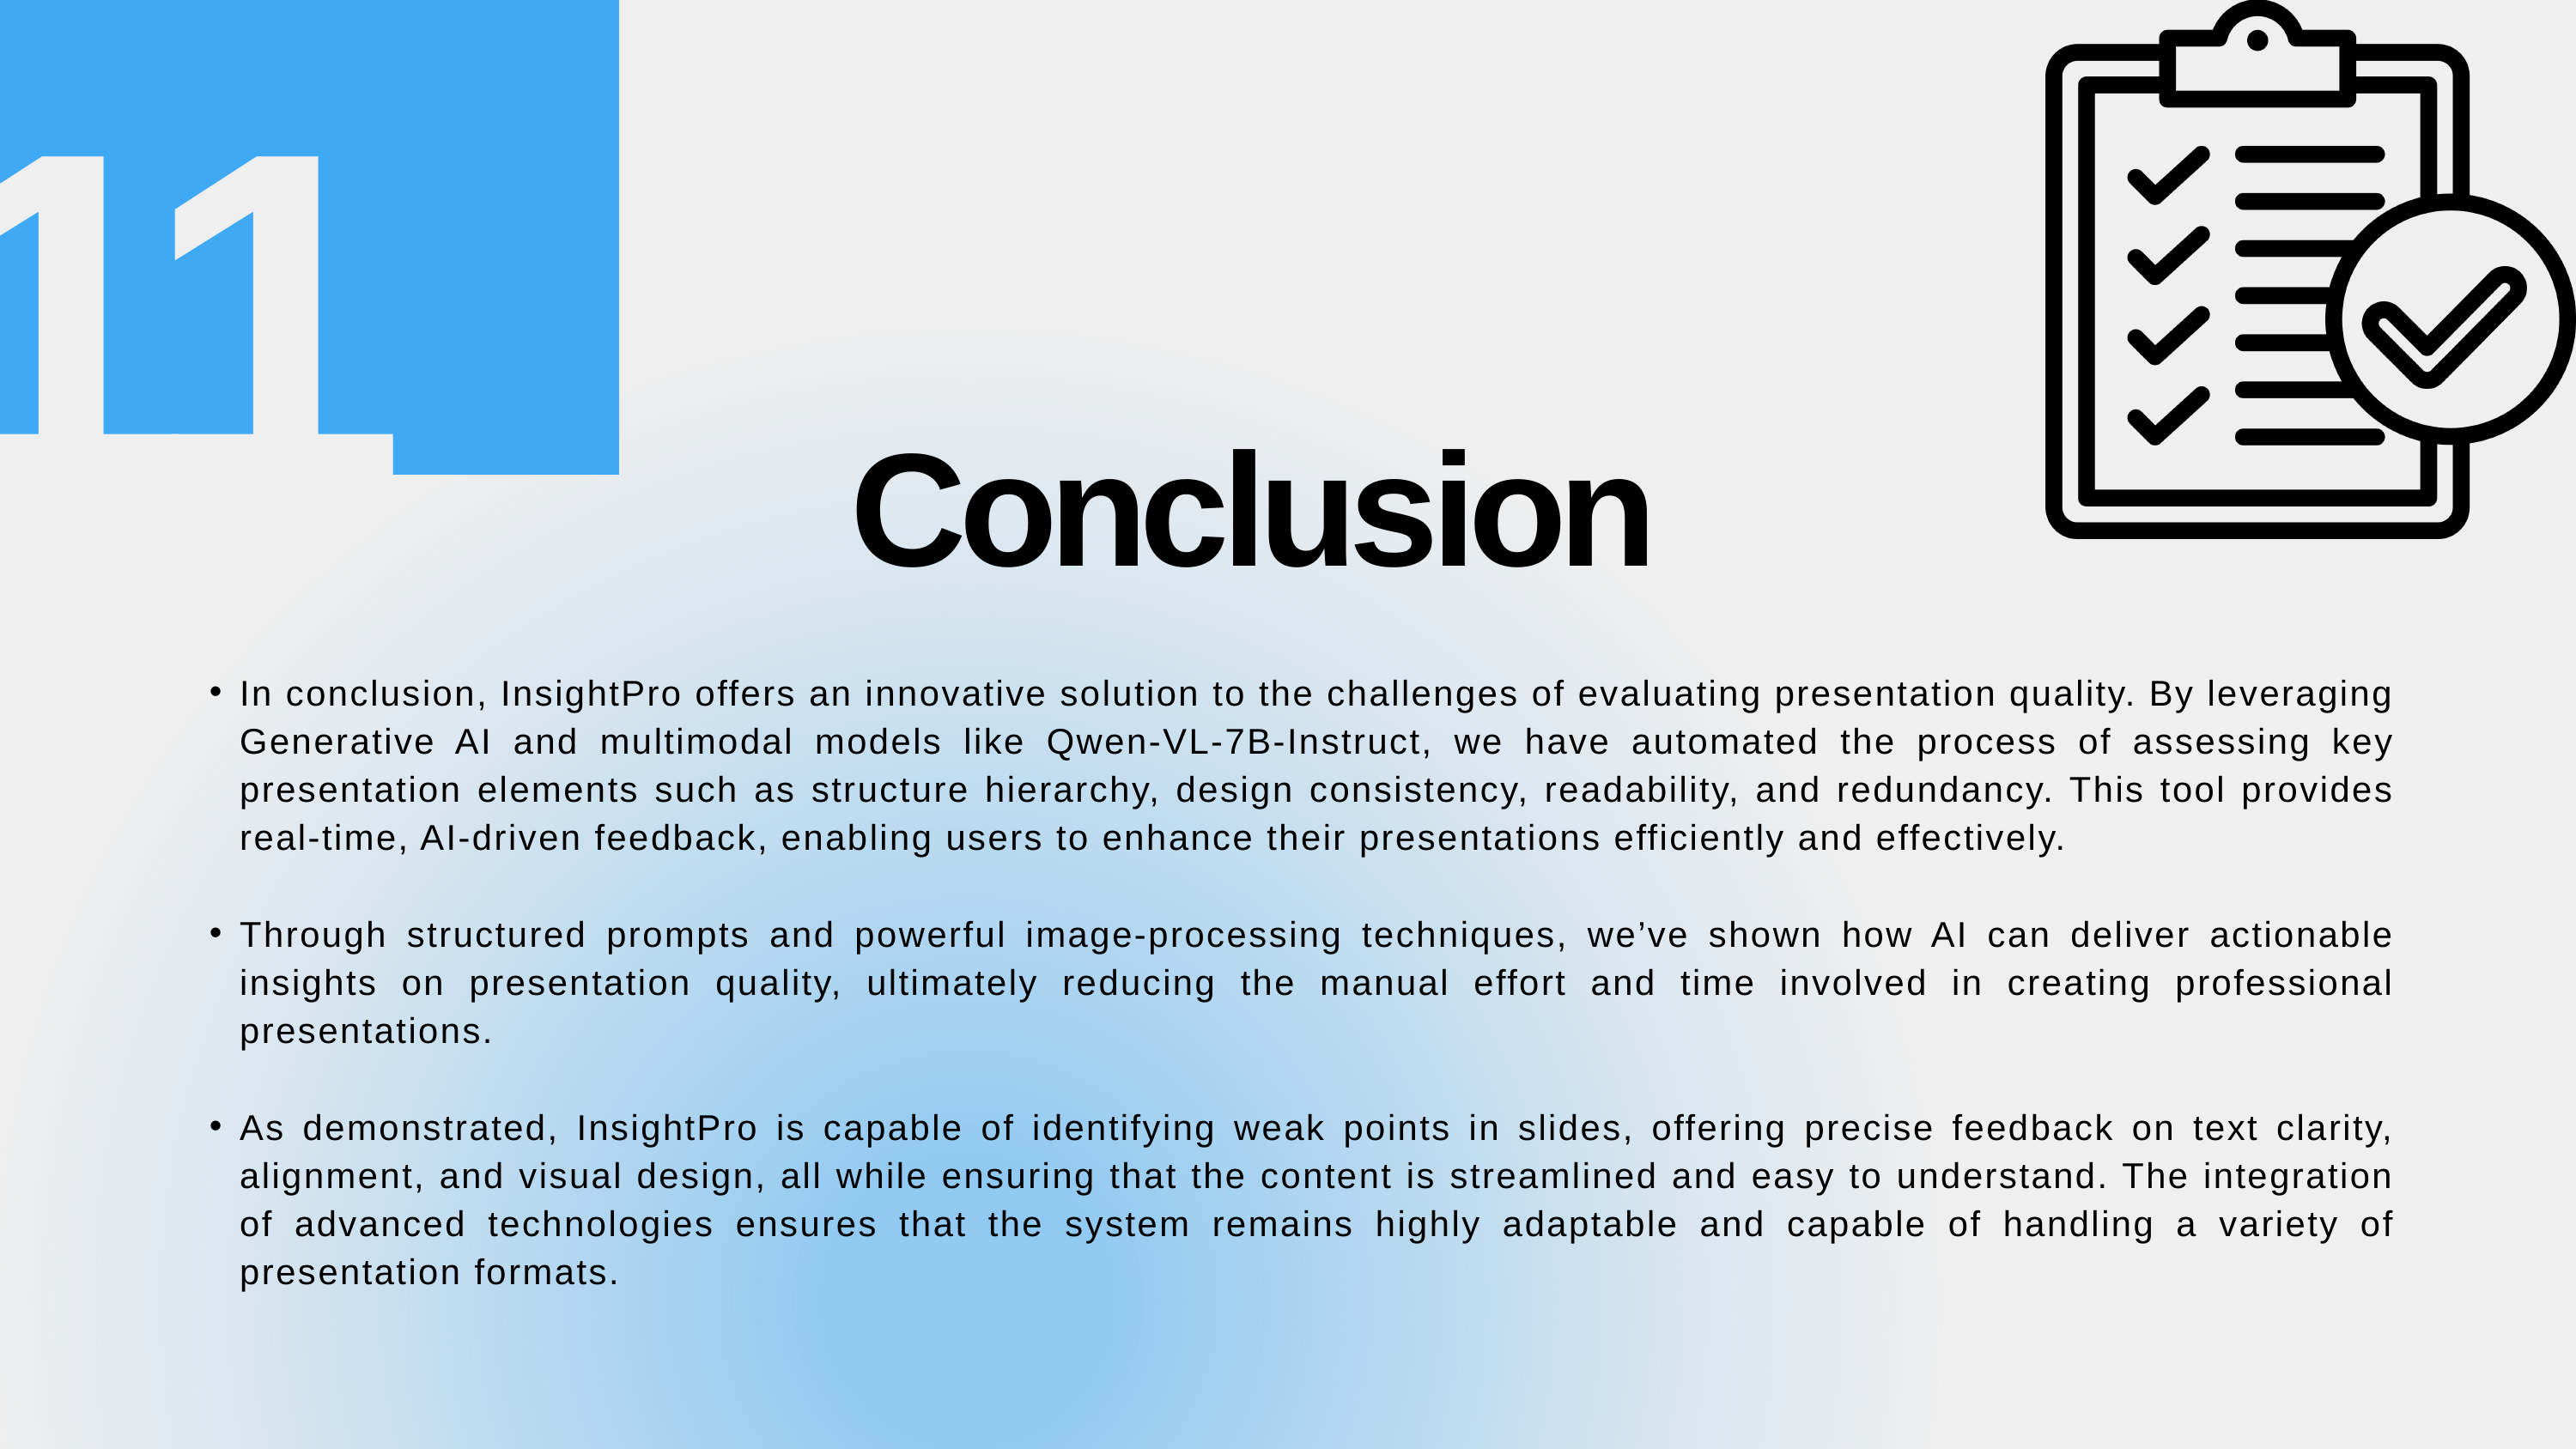

11

Conclusion
In conclusion, InsightPro offers an innovative solution to the challenges of evaluating presentation quality. By leveraging Generative AI and multimodal models like Qwen-VL-7B-Instruct, we have automated the process of assessing key presentation elements such as structure hierarchy, design consistency, readability, and redundancy. This tool provides real-time, AI-driven feedback, enabling users to enhance their presentations efficiently and effectively.

Through structured prompts and powerful image-processing techniques, we’ve shown how AI can deliver actionable insights on presentation quality, ultimately reducing the manual effort and time involved in creating professional presentations.

As demonstrated, InsightPro is capable of identifying weak points in slides, offering precise feedback on text clarity, alignment, and visual design, all while ensuring that the content is streamlined and easy to understand. The integration of advanced technologies ensures that the system remains highly adaptable and capable of handling a variety of presentation formats.